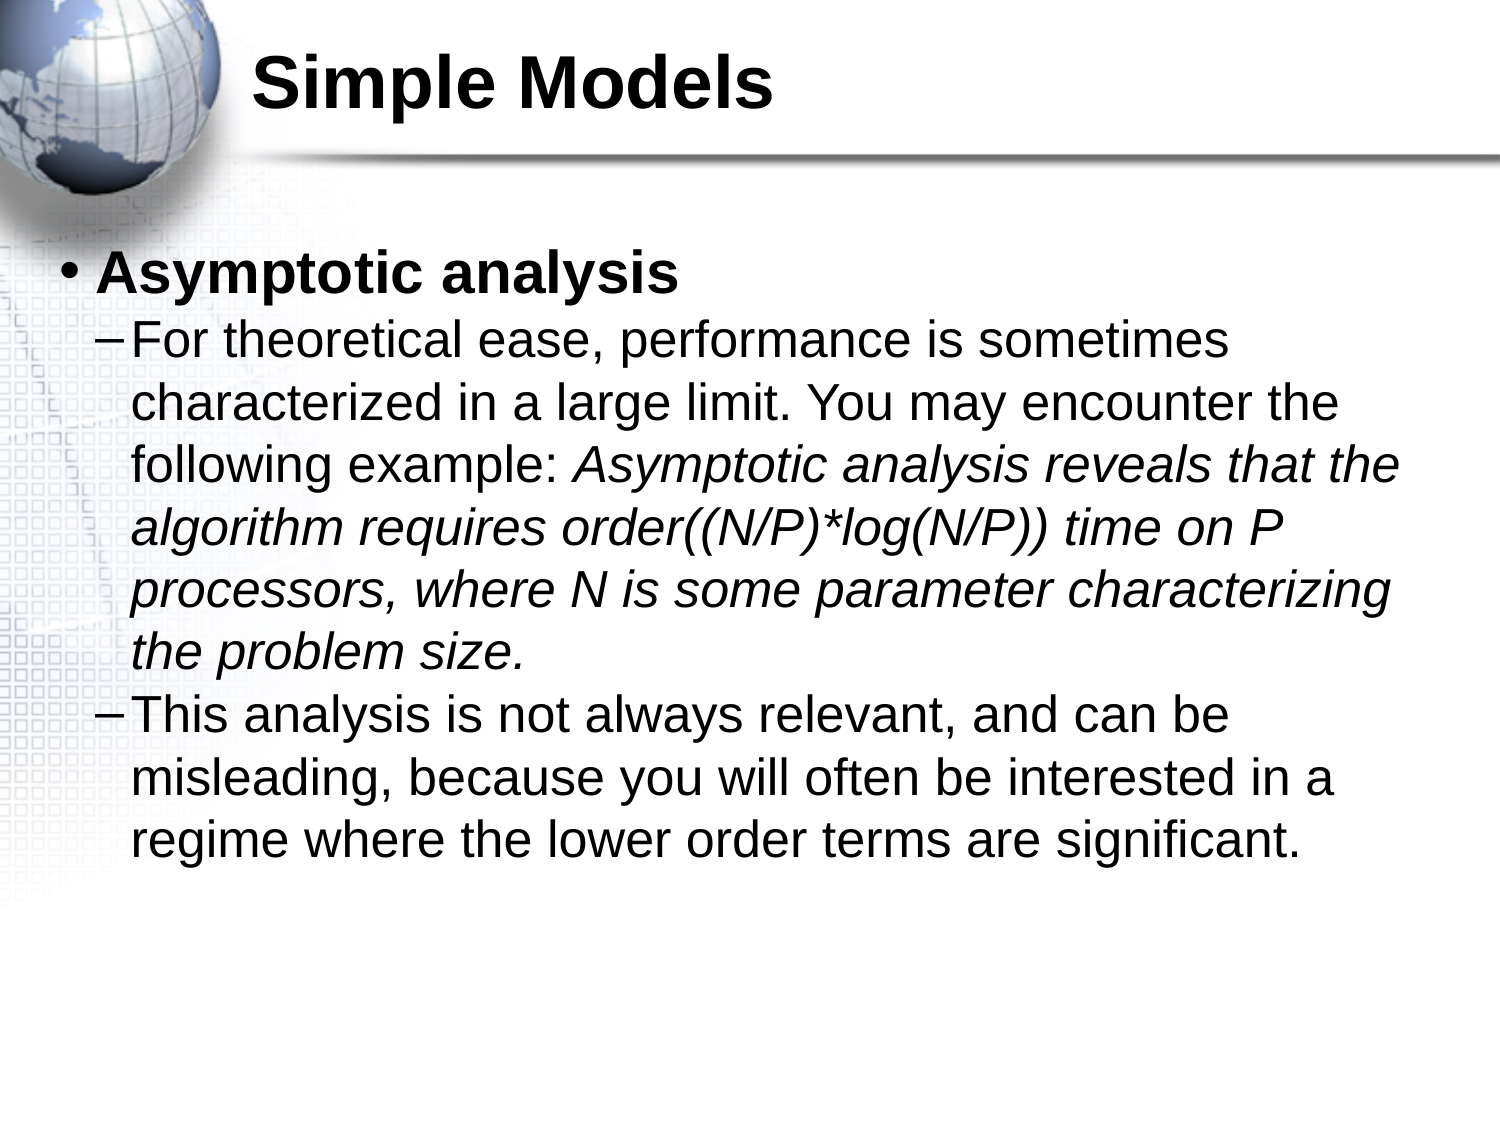

Simple Models
Asymptotic analysis
For theoretical ease, performance is sometimes characterized in a large limit. You may encounter the following example: Asymptotic analysis reveals that the algorithm requires order((N/P)*log(N/P)) time on P processors, where N is some parameter characterizing the problem size.
This analysis is not always relevant, and can be misleading, because you will often be interested in a regime where the lower order terms are significant.